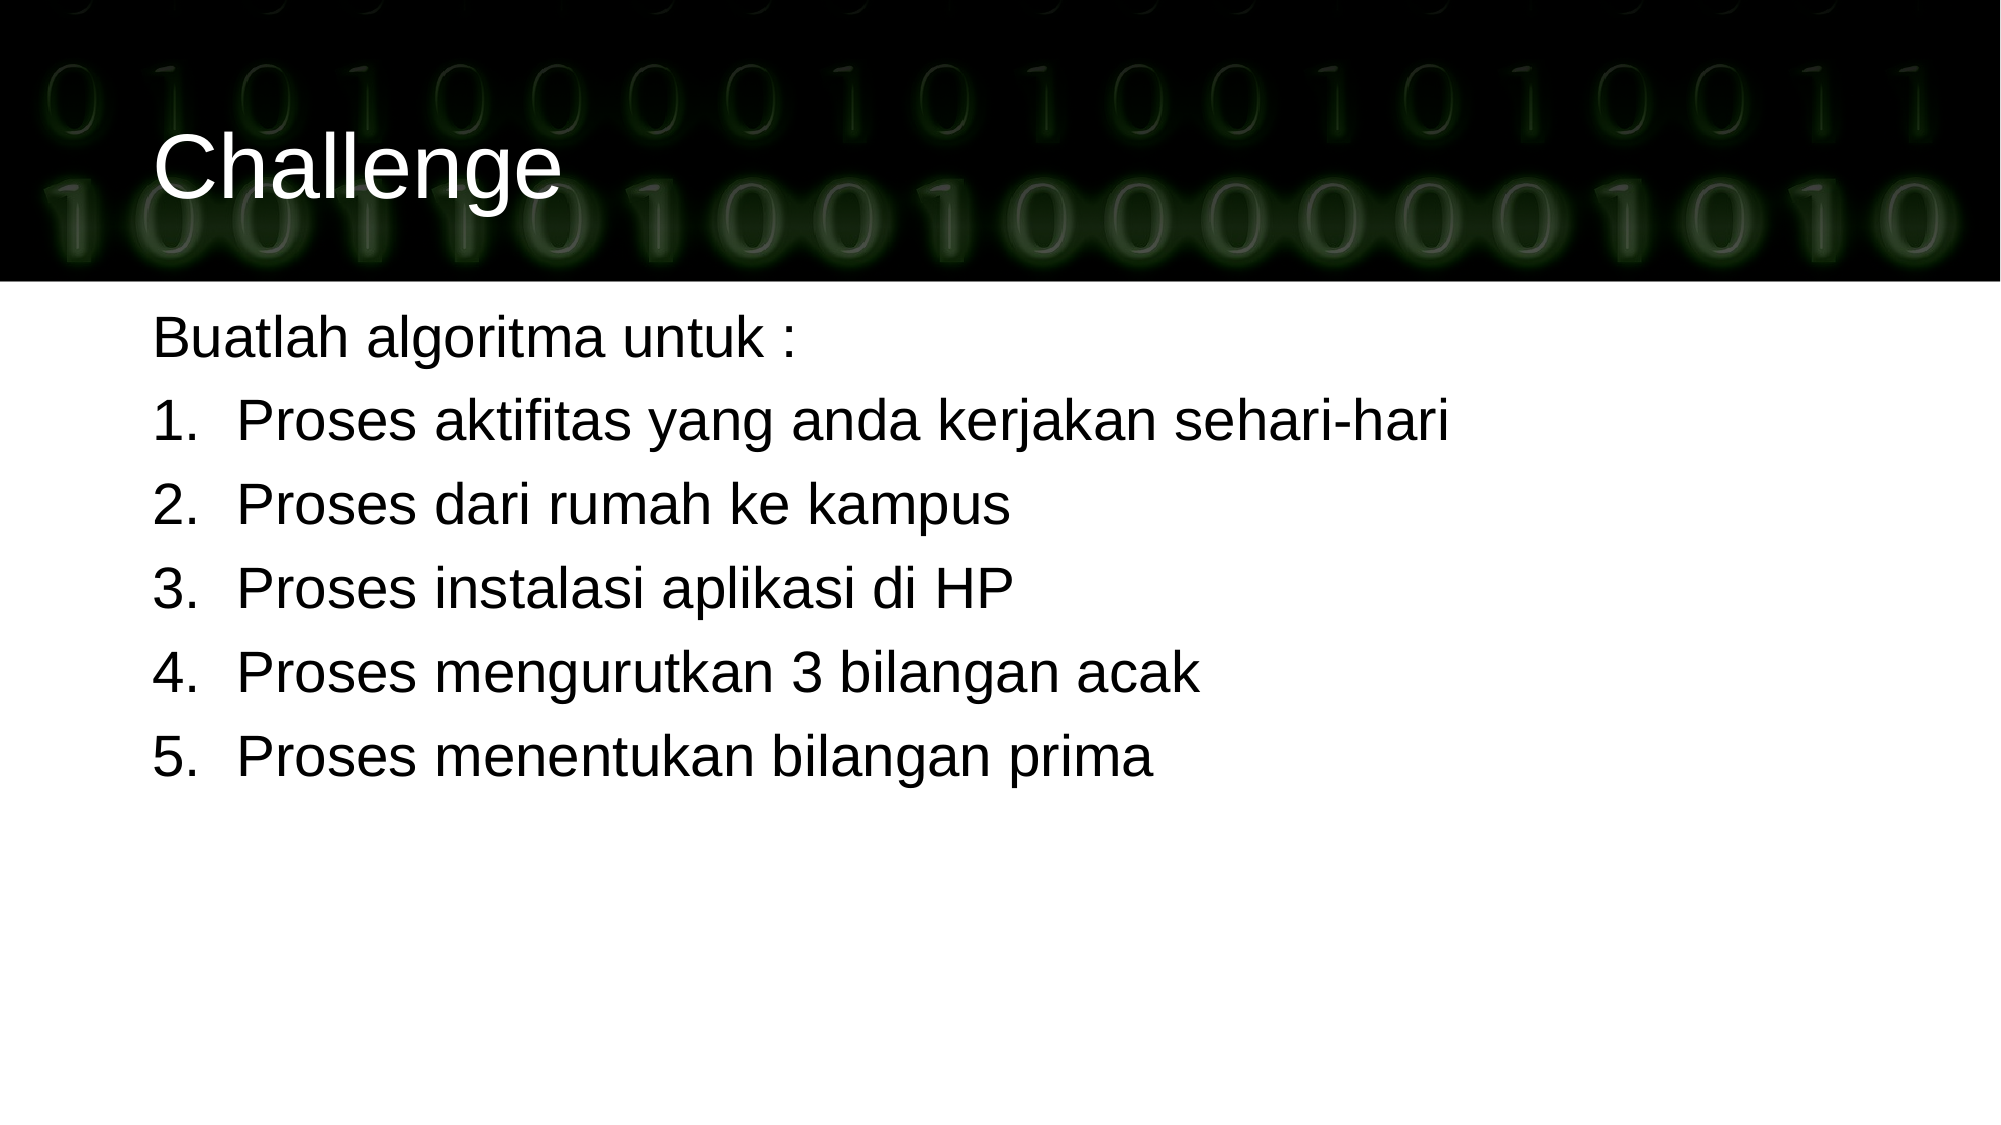

Challenge
Buatlah algoritma untuk :
Proses aktifitas yang anda kerjakan sehari-hari
Proses dari rumah ke kampus
Proses instalasi aplikasi di HP
Proses mengurutkan 3 bilangan acak
Proses menentukan bilangan prima